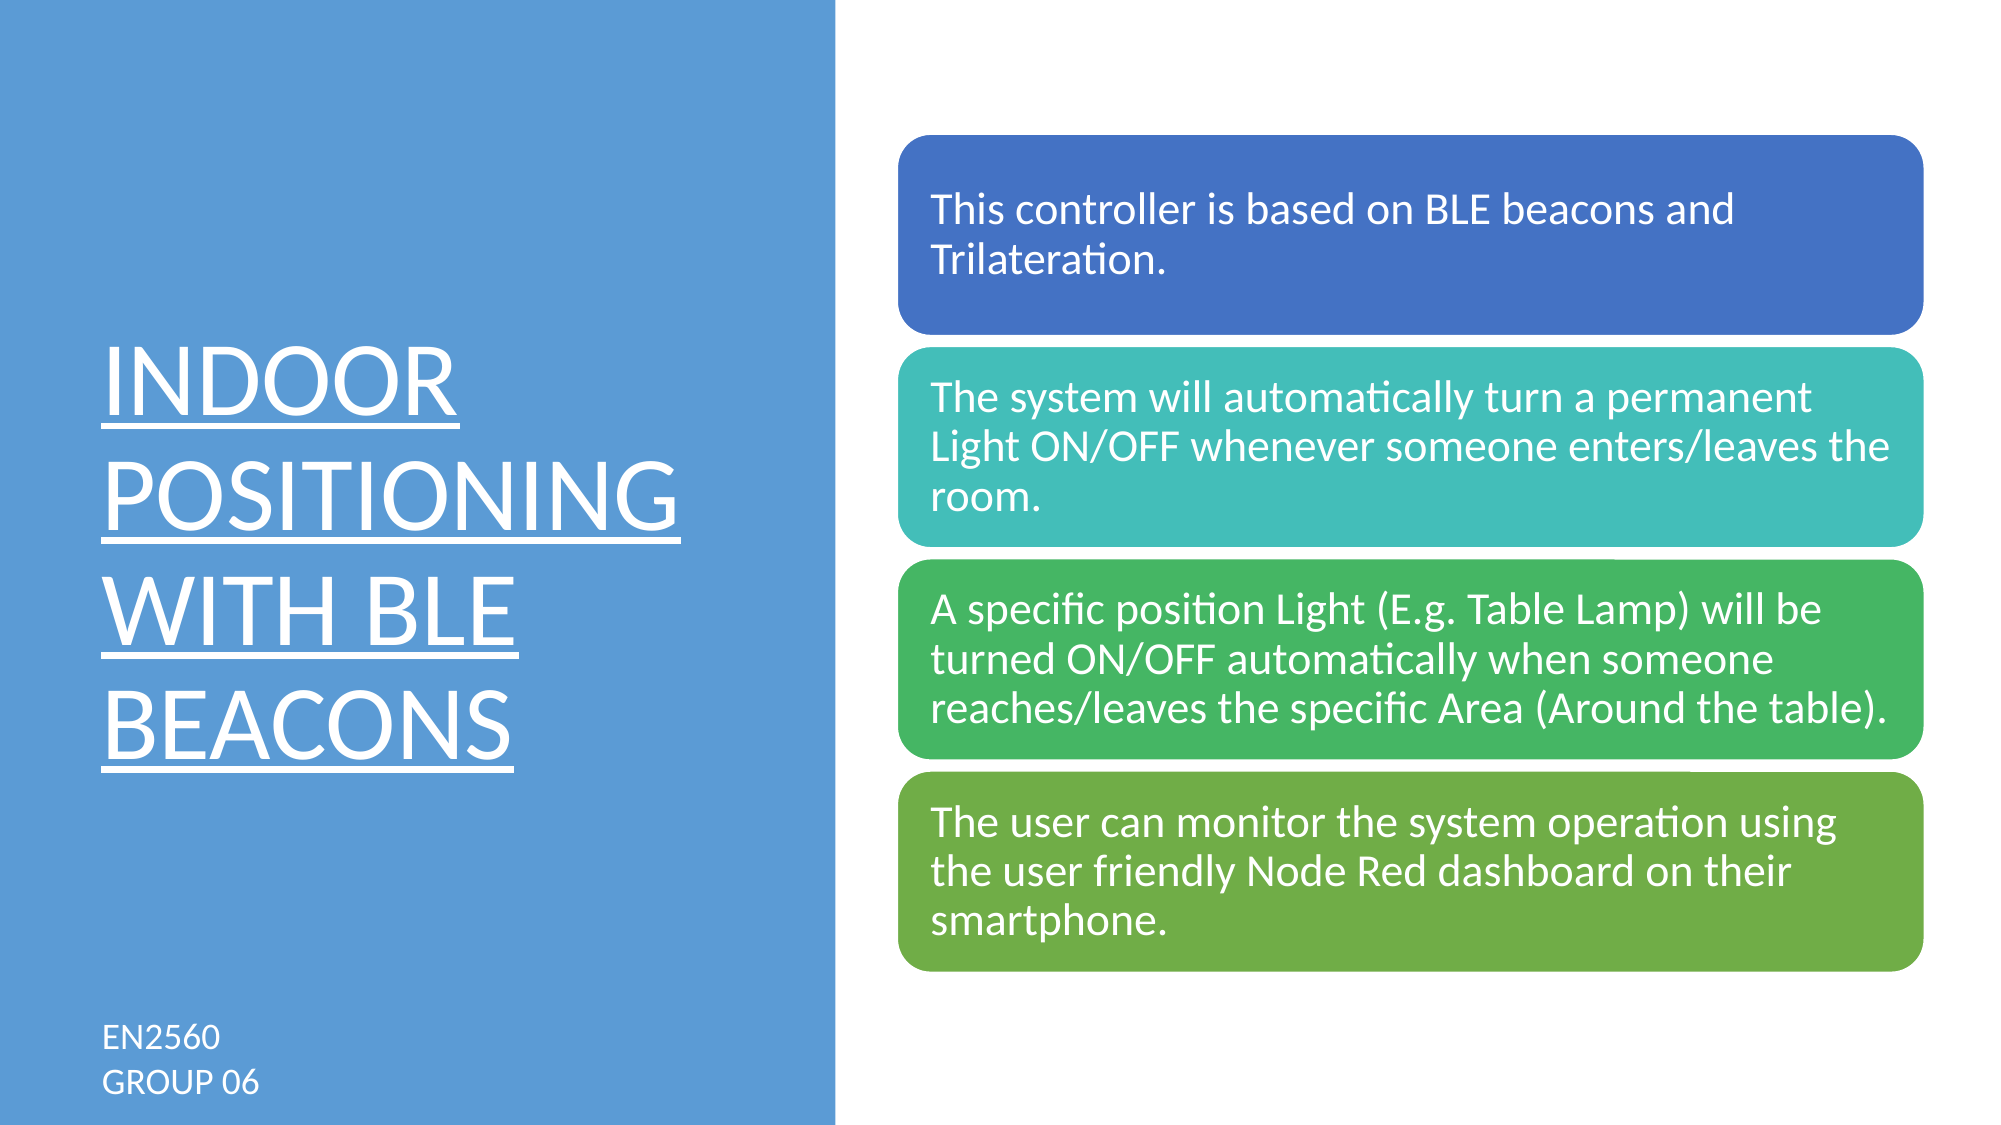

# INDOOR POSITIONING WITH BLE BEACONS
This controller is based on BLE beacons and Trilateration.
The system will automatically turn a permanent Light ON/OFF whenever someone enters/leaves the room.
A specific position Light (E.g. Table Lamp) will be turned ON/OFF automatically when someone reaches/leaves the specific Area (Around the table).
The user can monitor the system operation using the user friendly Node Red dashboard on their smartphone.
EN2560
GROUP 06